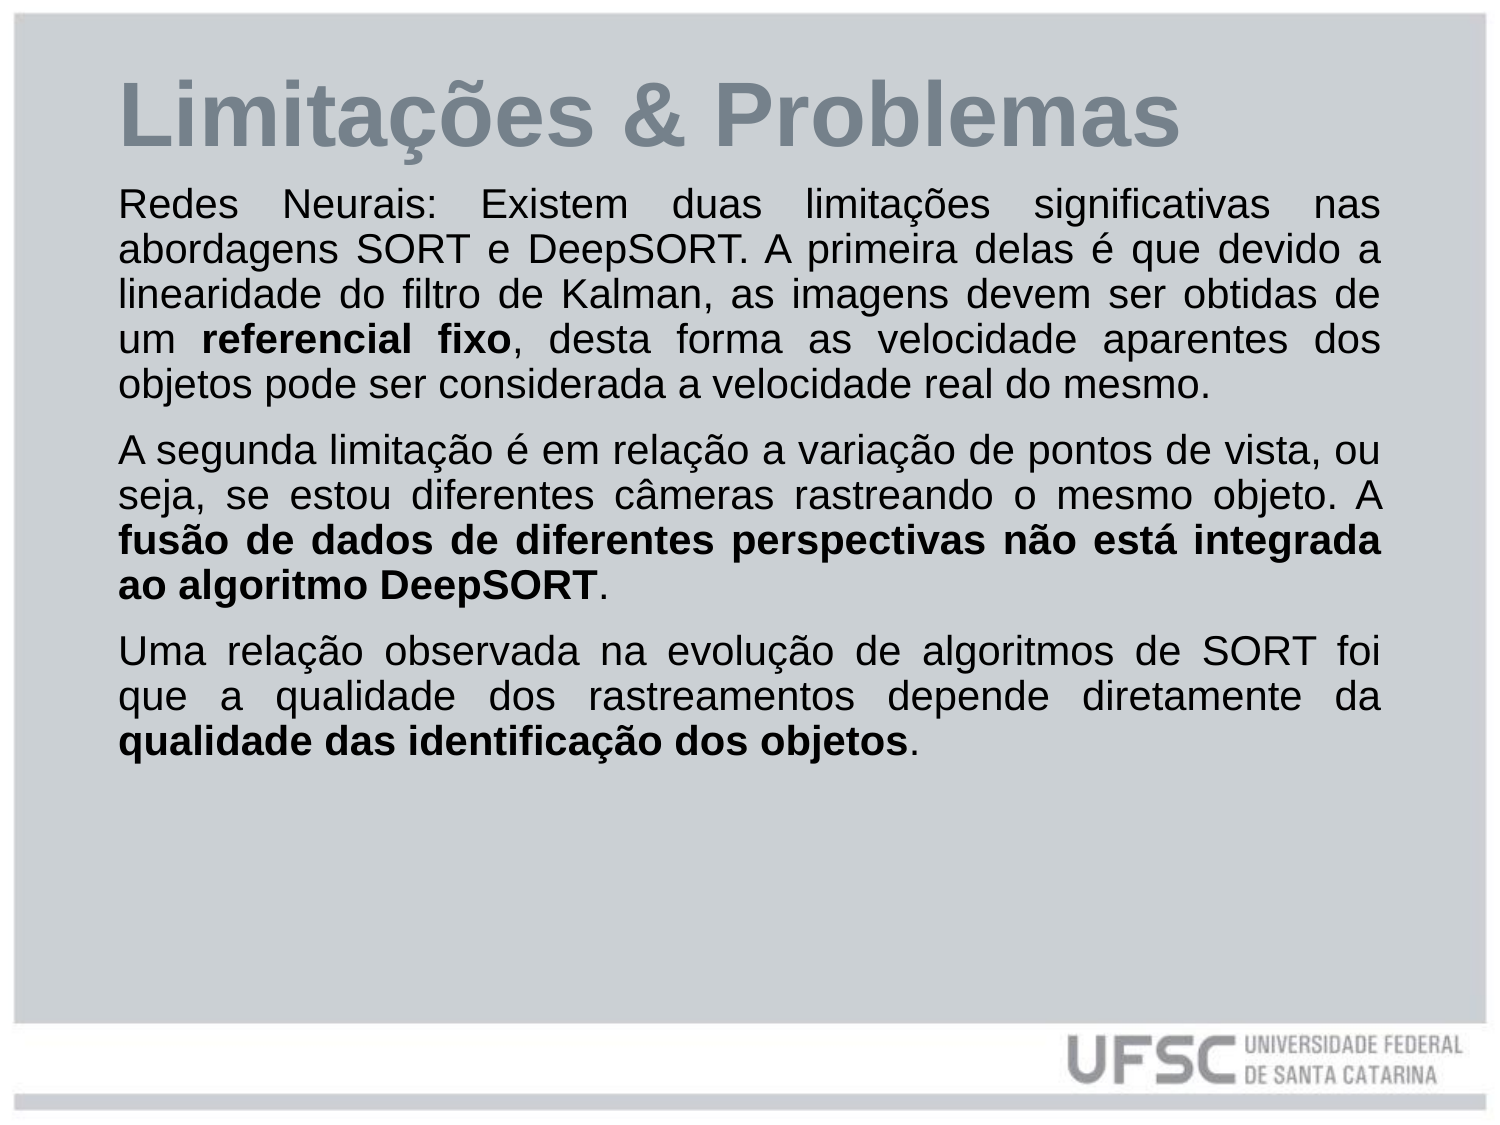

# Limitações & Problemas
Redes Neurais: Existem duas limitações significativas nas abordagens SORT e DeepSORT. A primeira delas é que devido a linearidade do filtro de Kalman, as imagens devem ser obtidas de um referencial fixo, desta forma as velocidade aparentes dos objetos pode ser considerada a velocidade real do mesmo.
A segunda limitação é em relação a variação de pontos de vista, ou seja, se estou diferentes câmeras rastreando o mesmo objeto. A fusão de dados de diferentes perspectivas não está integrada ao algoritmo DeepSORT.
Uma relação observada na evolução de algoritmos de SORT foi que a qualidade dos rastreamentos depende diretamente da qualidade das identificação dos objetos.